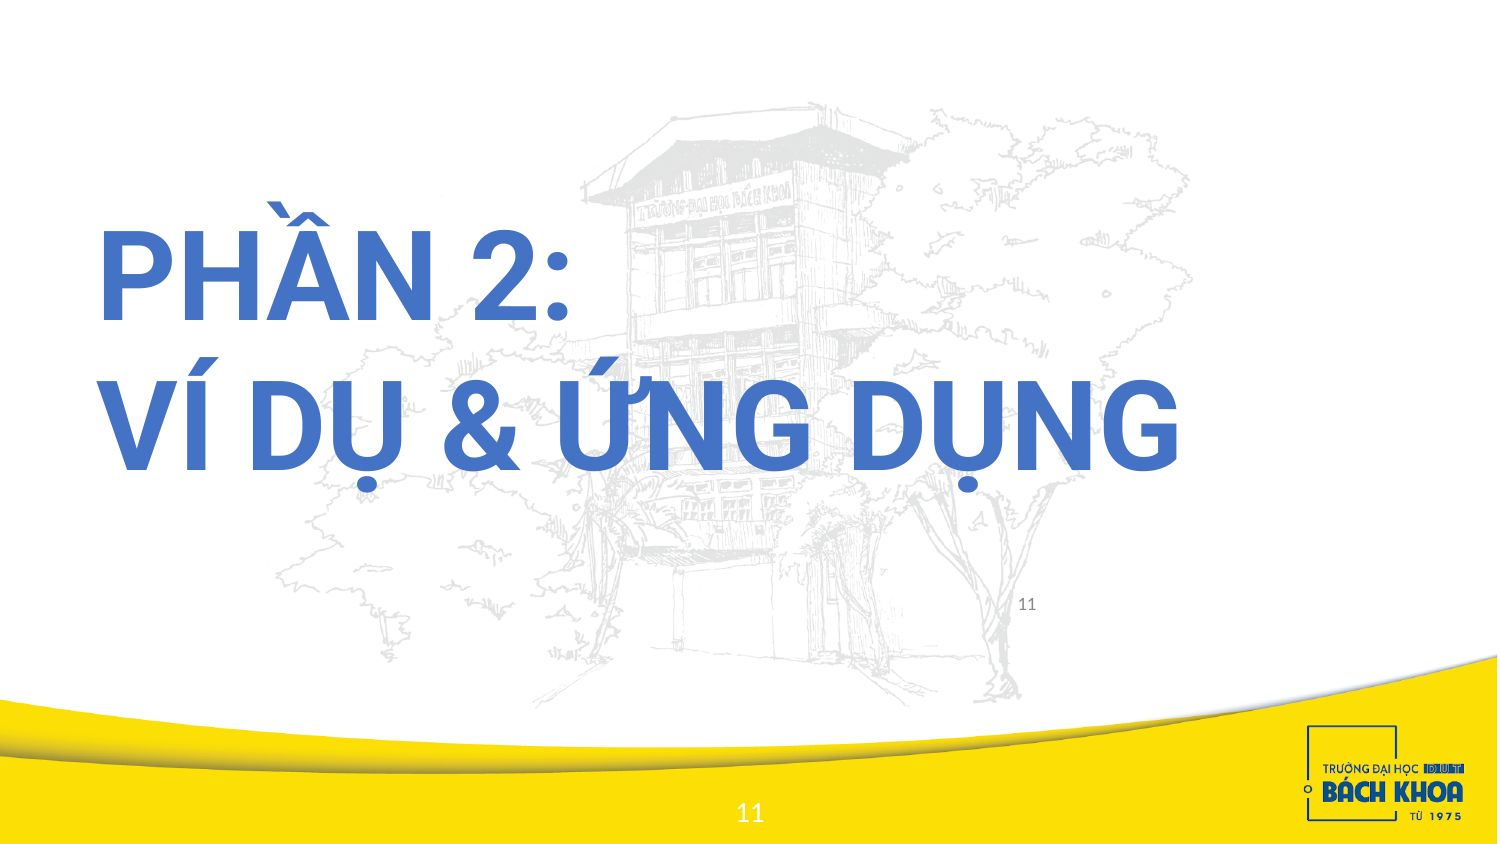

PHẦN III
PHẦN 2:
VÍ DỤ & ỨNG DỤNG

11